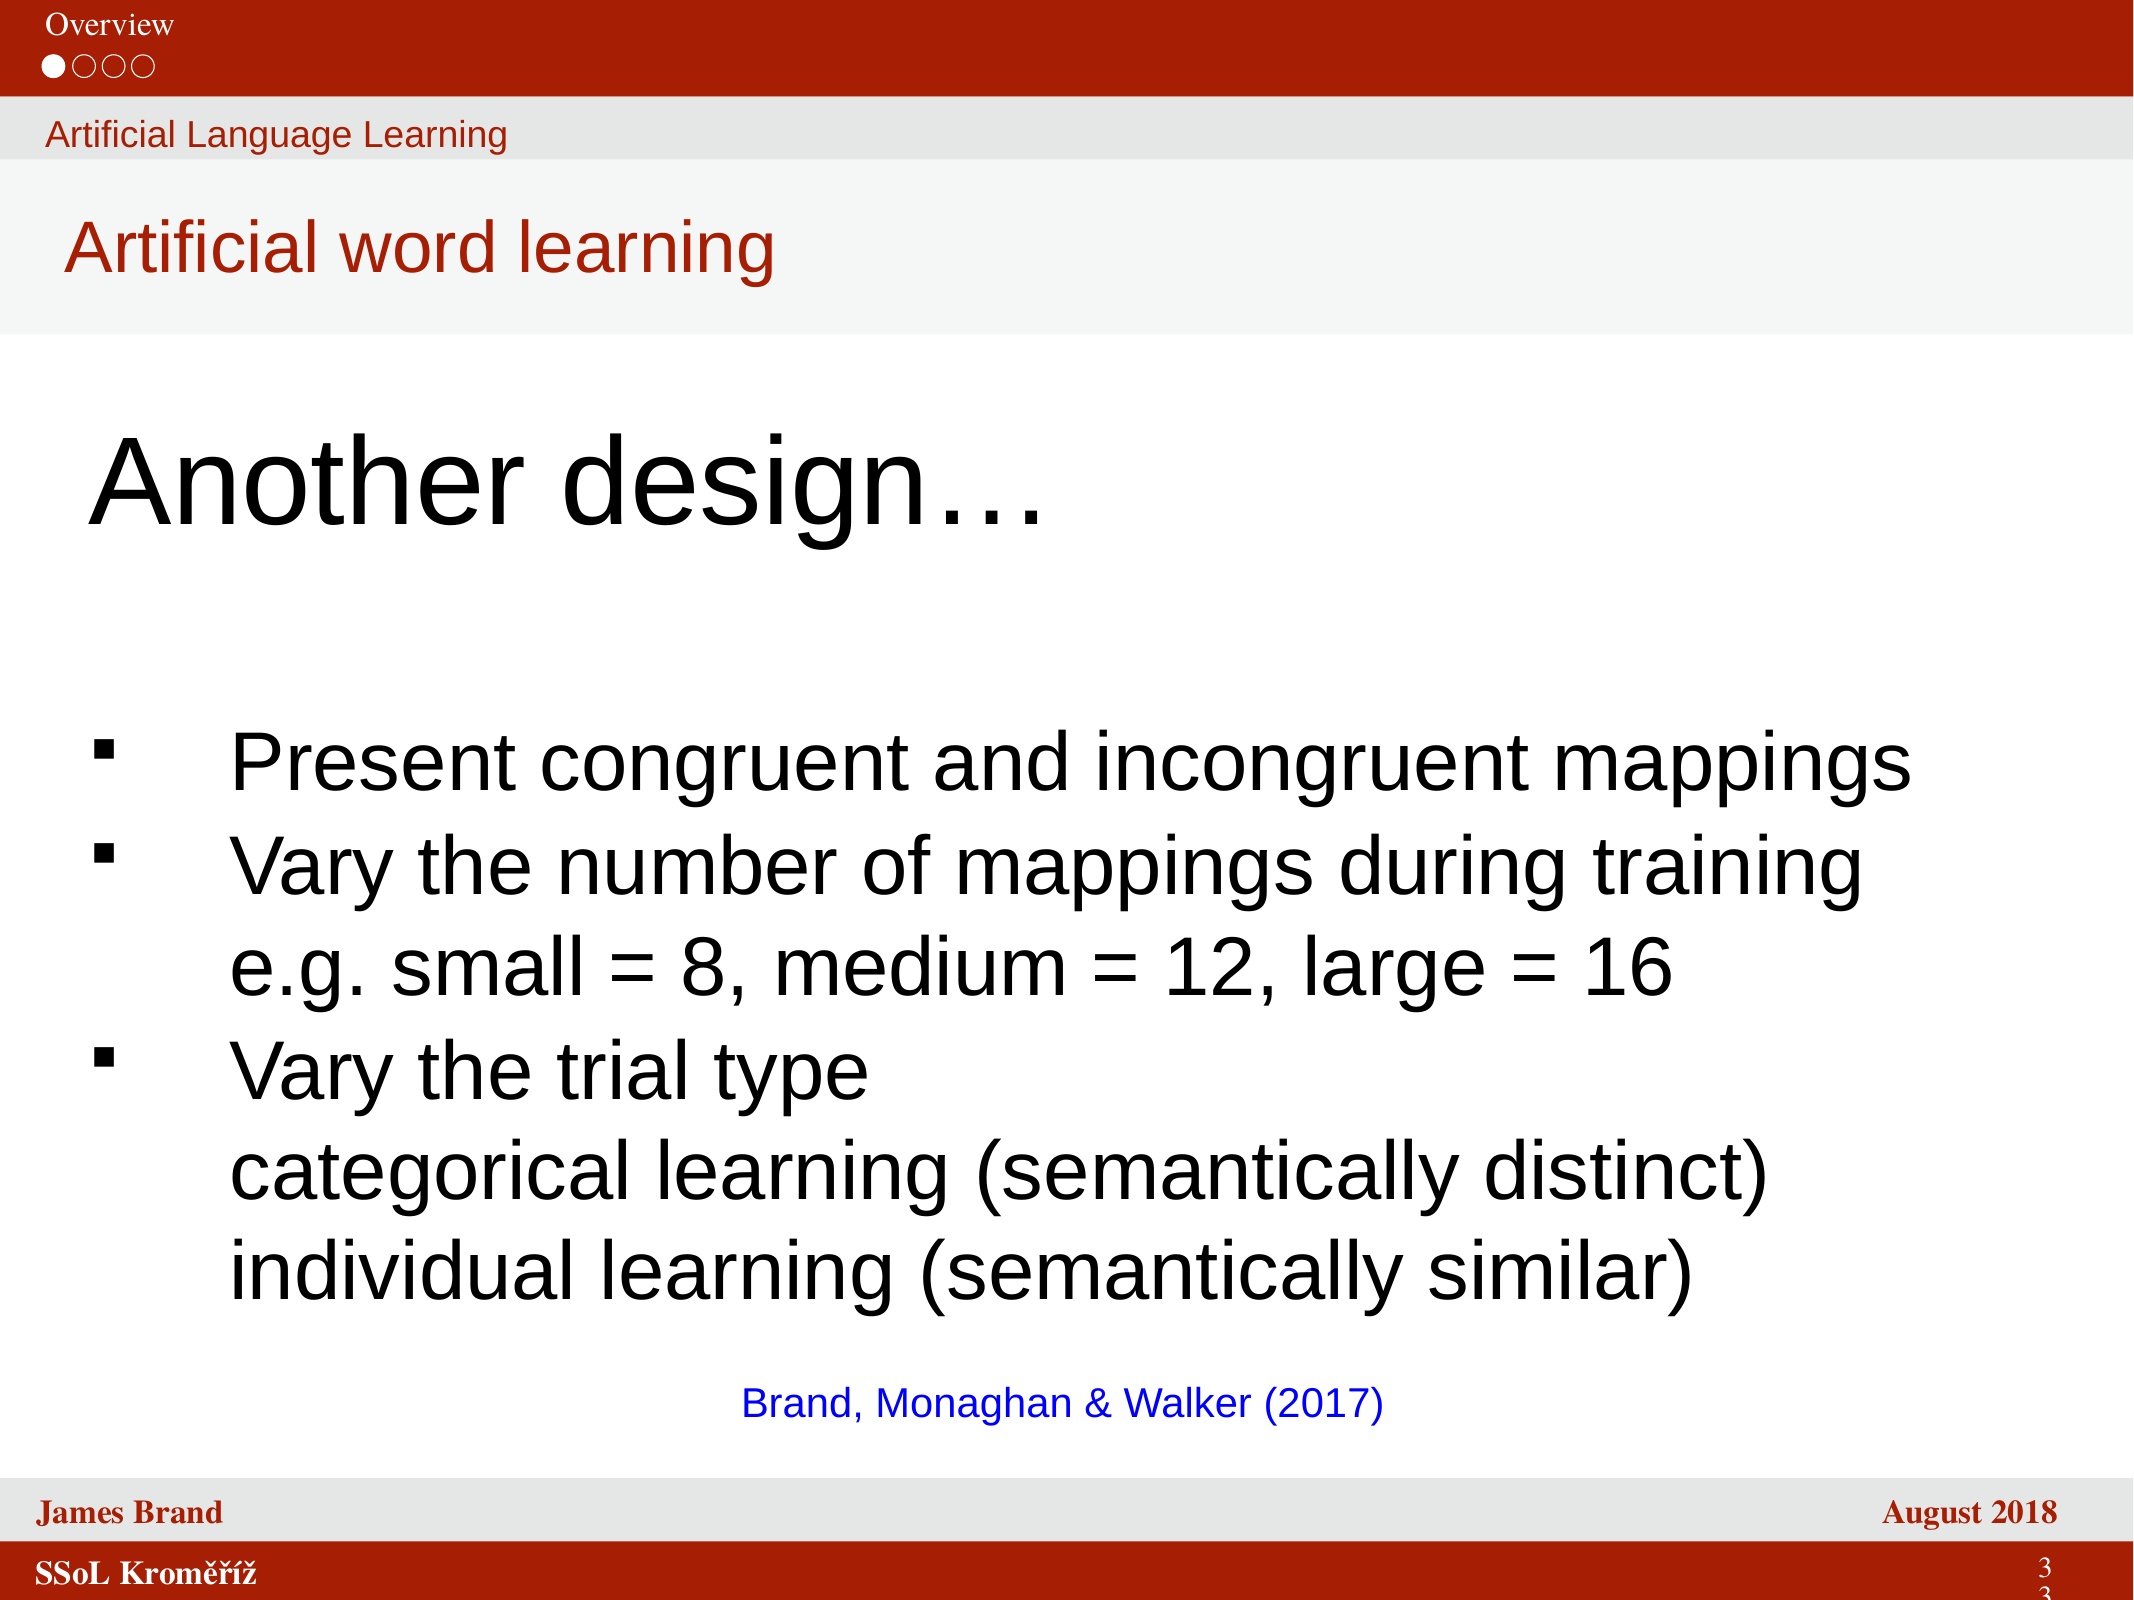

Overview

Artificial Language Learning
Artificial word learning
Another design…

Present congruent and incongruent mappings
Vary the number of mappings during training
e.g. small = 8, medium = 12, large = 16
Vary the trial type
categorical learning (semantically distinct)
individual learning (semantically similar)
Brand, Monaghan & Walker (2017)
33